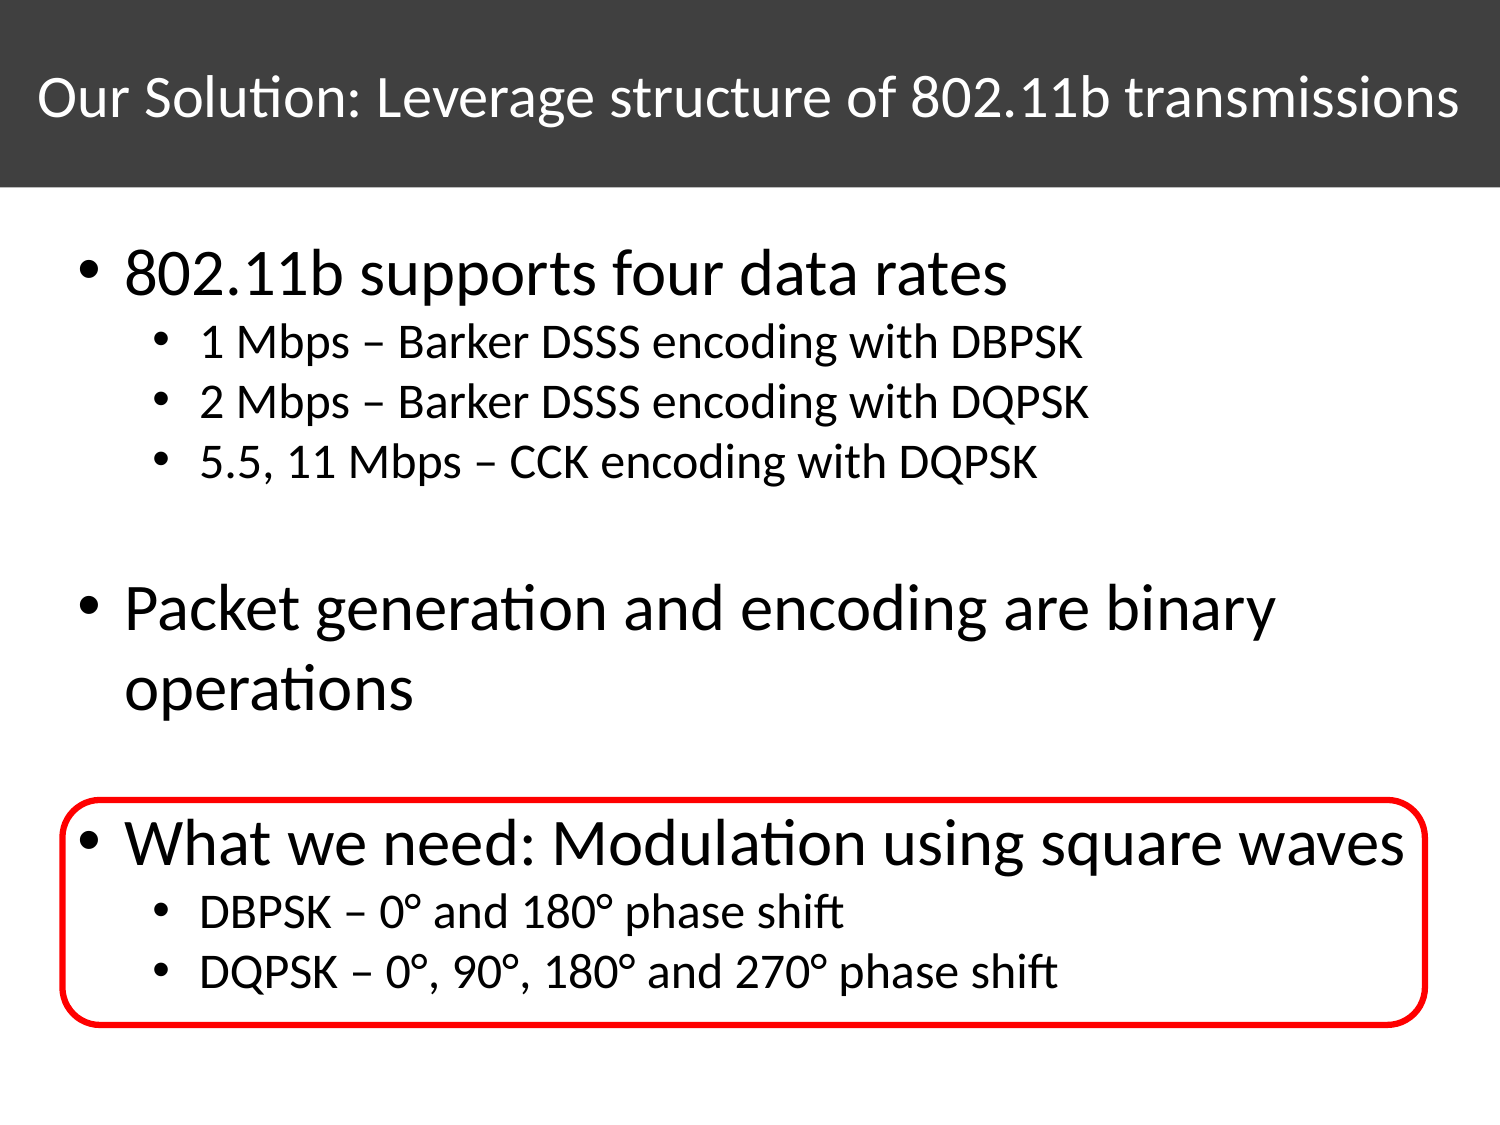

Our Solution: Leverage structure of 802.11b transmissions
802.11b supports four data rates
1 Mbps – Barker DSSS encoding with DBPSK
2 Mbps – Barker DSSS encoding with DQPSK
5.5, 11 Mbps – CCK encoding with DQPSK
Packet generation and encoding are binary operations
What we need: Modulation using square waves
DBPSK – 0° and 180° phase shift
DQPSK – 0°, 90°, 180° and 270° phase shift